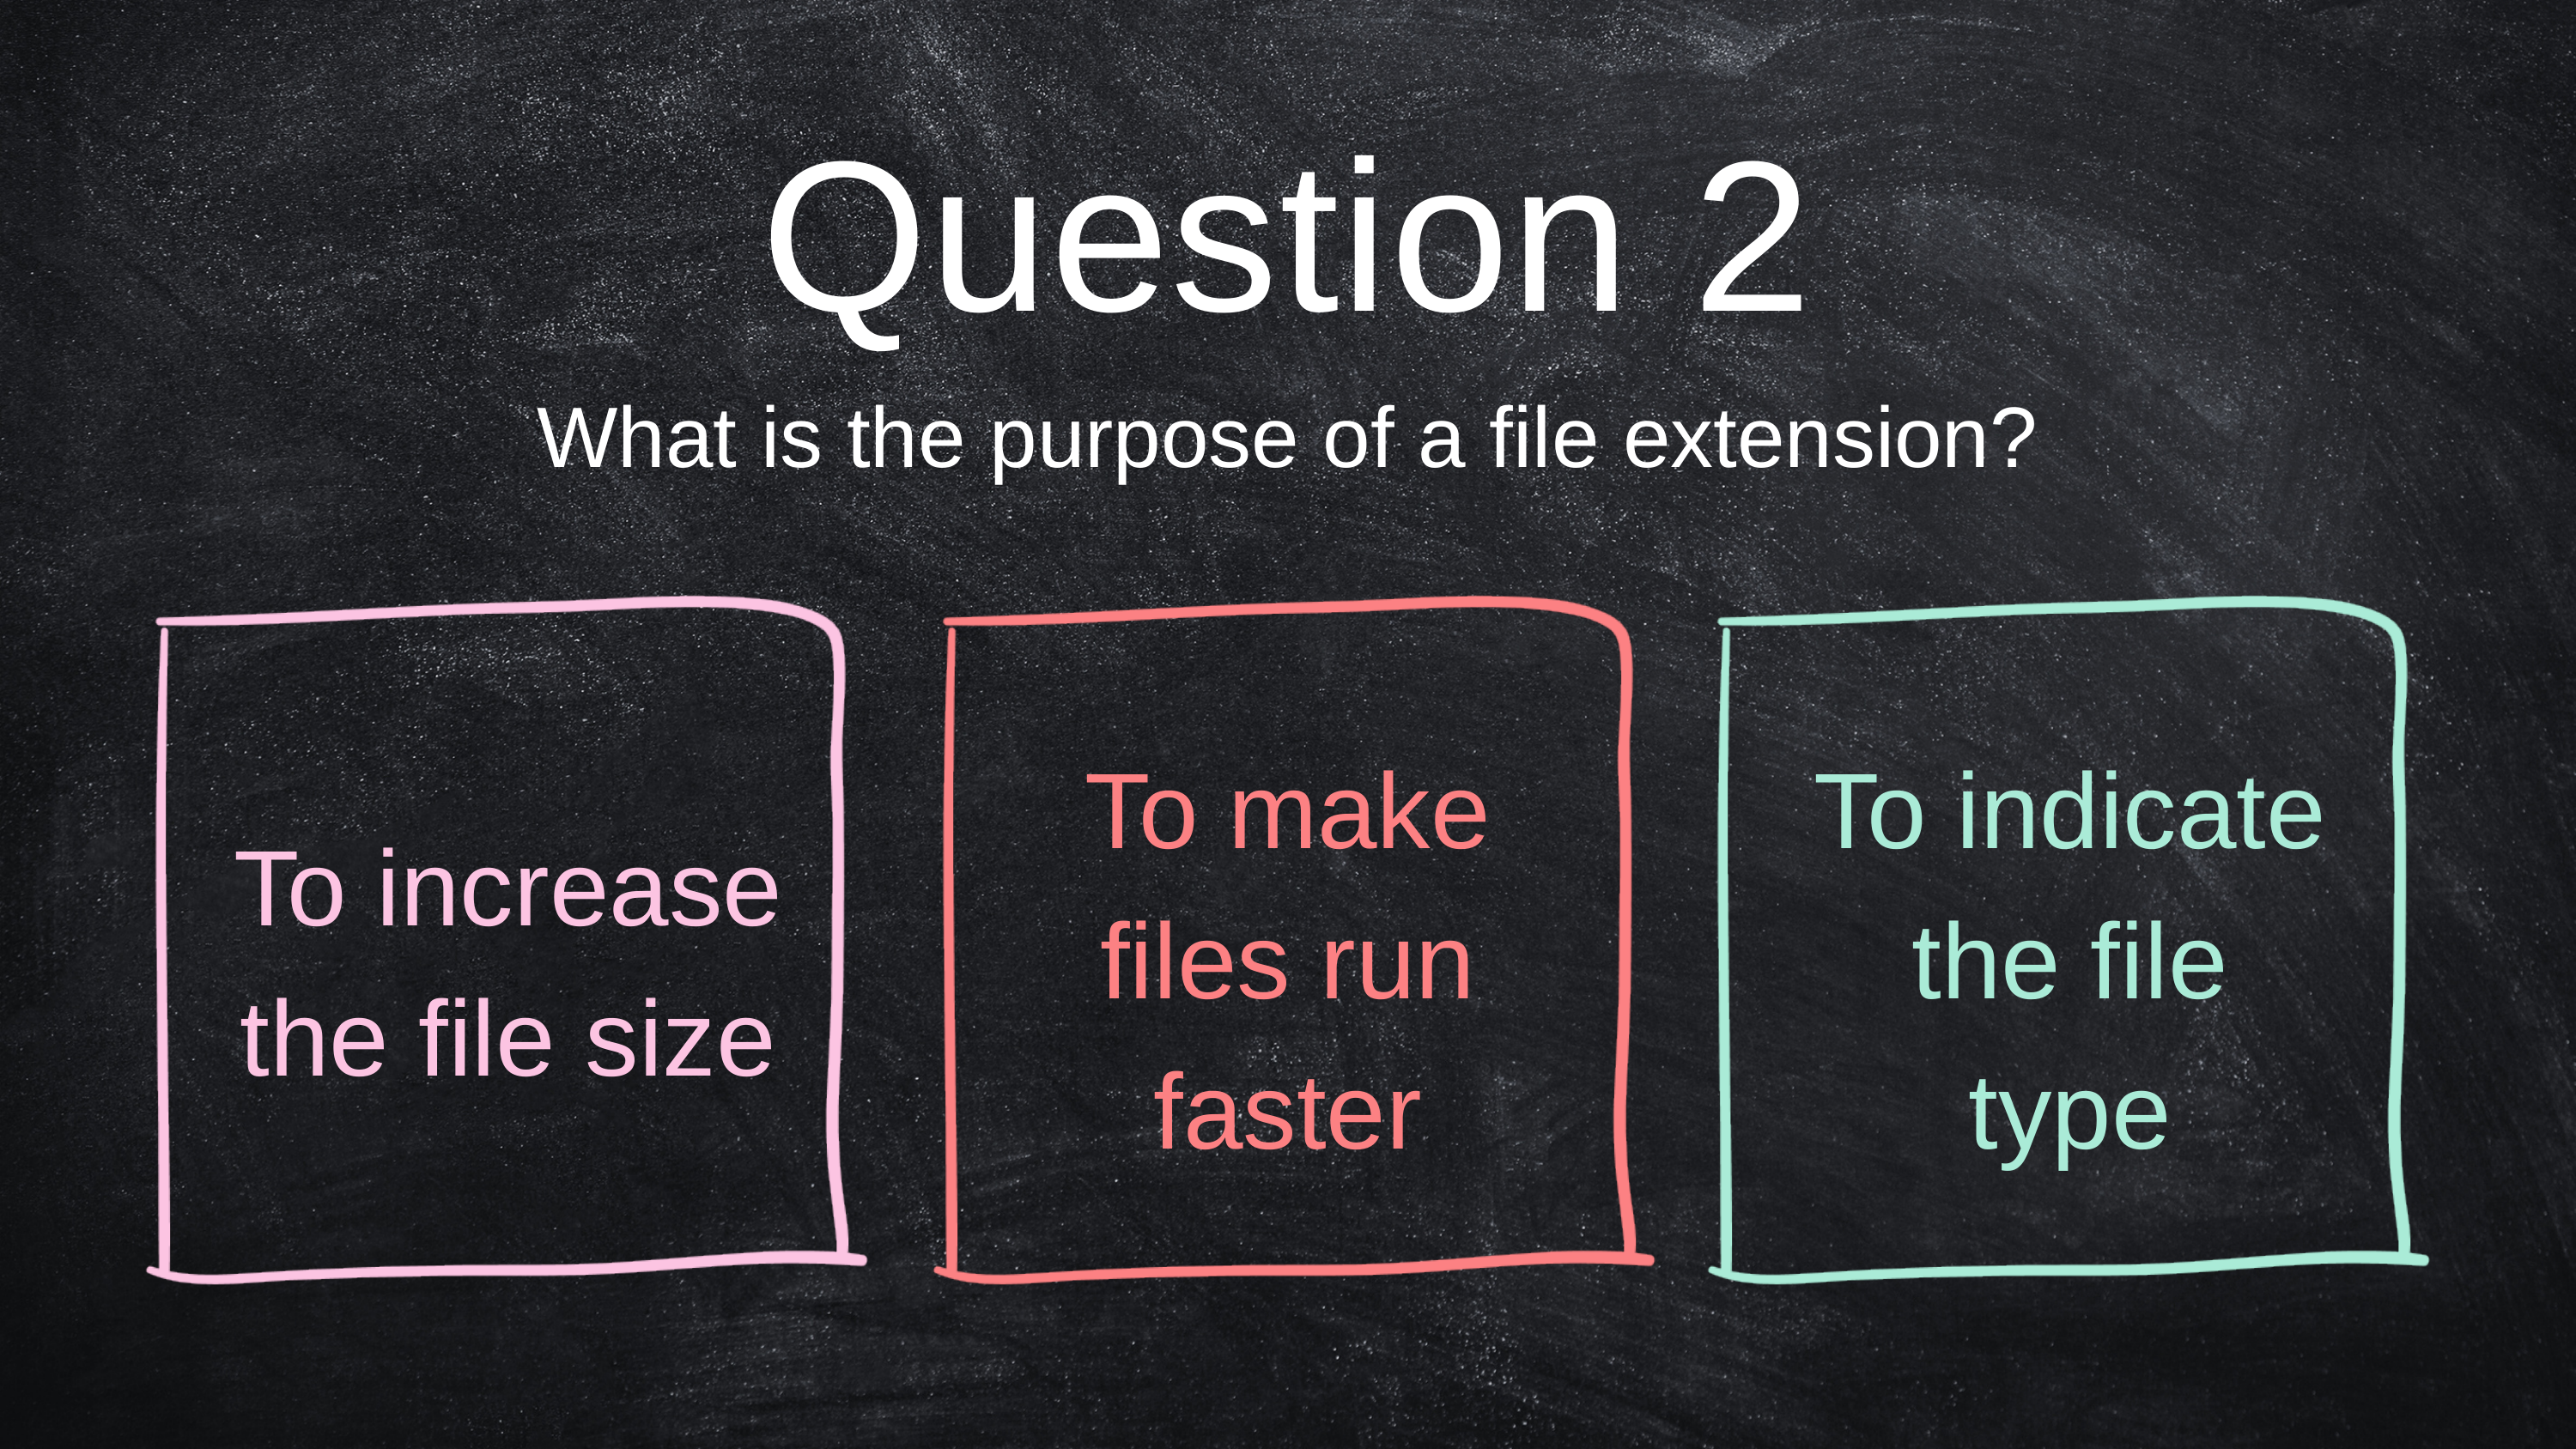

Question 2
What is the purpose of a file extension?

To make files run faster
To indicate the file type
To increase the file size